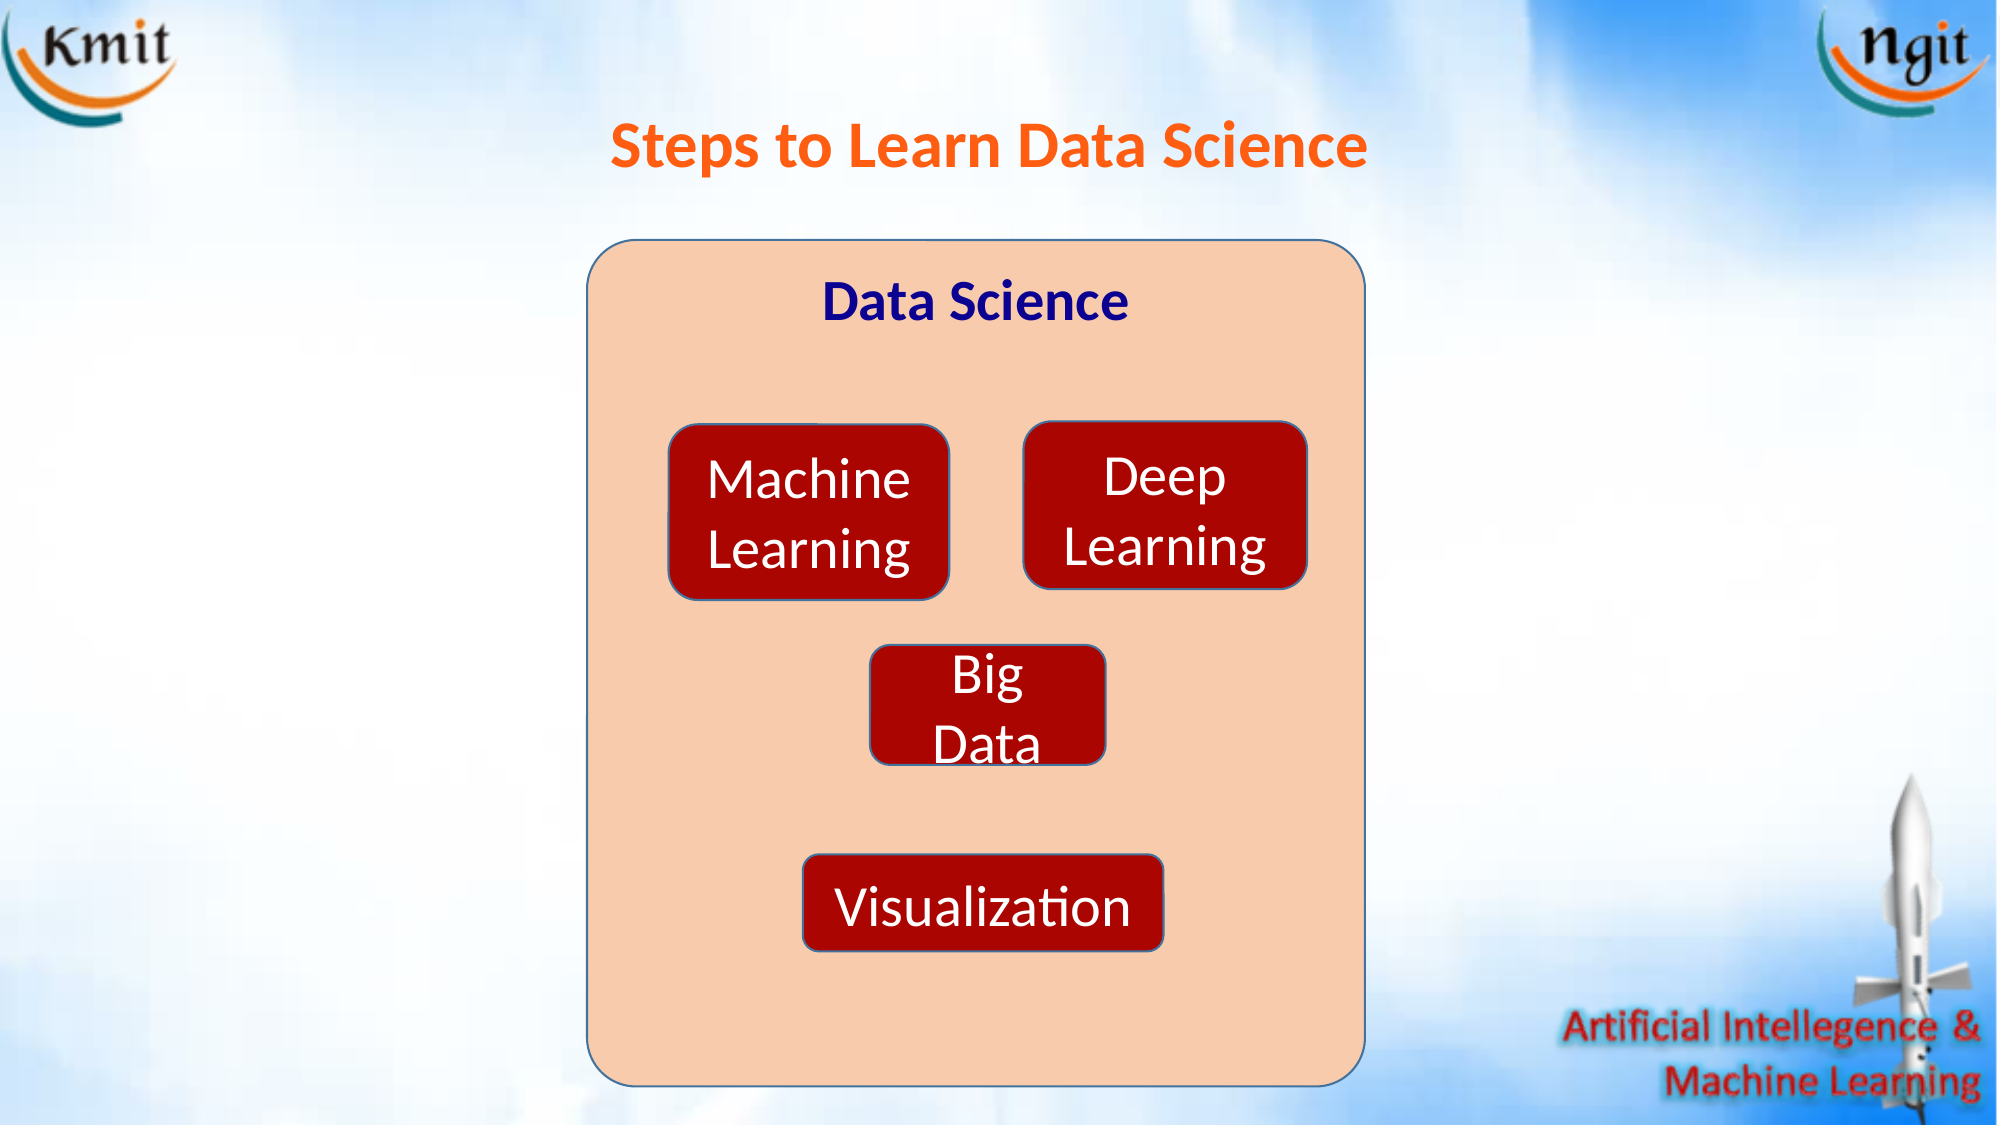

Steps to Learn Data Science
Data Science
Deep Learning
Machine Learning
Big Data
Visualization